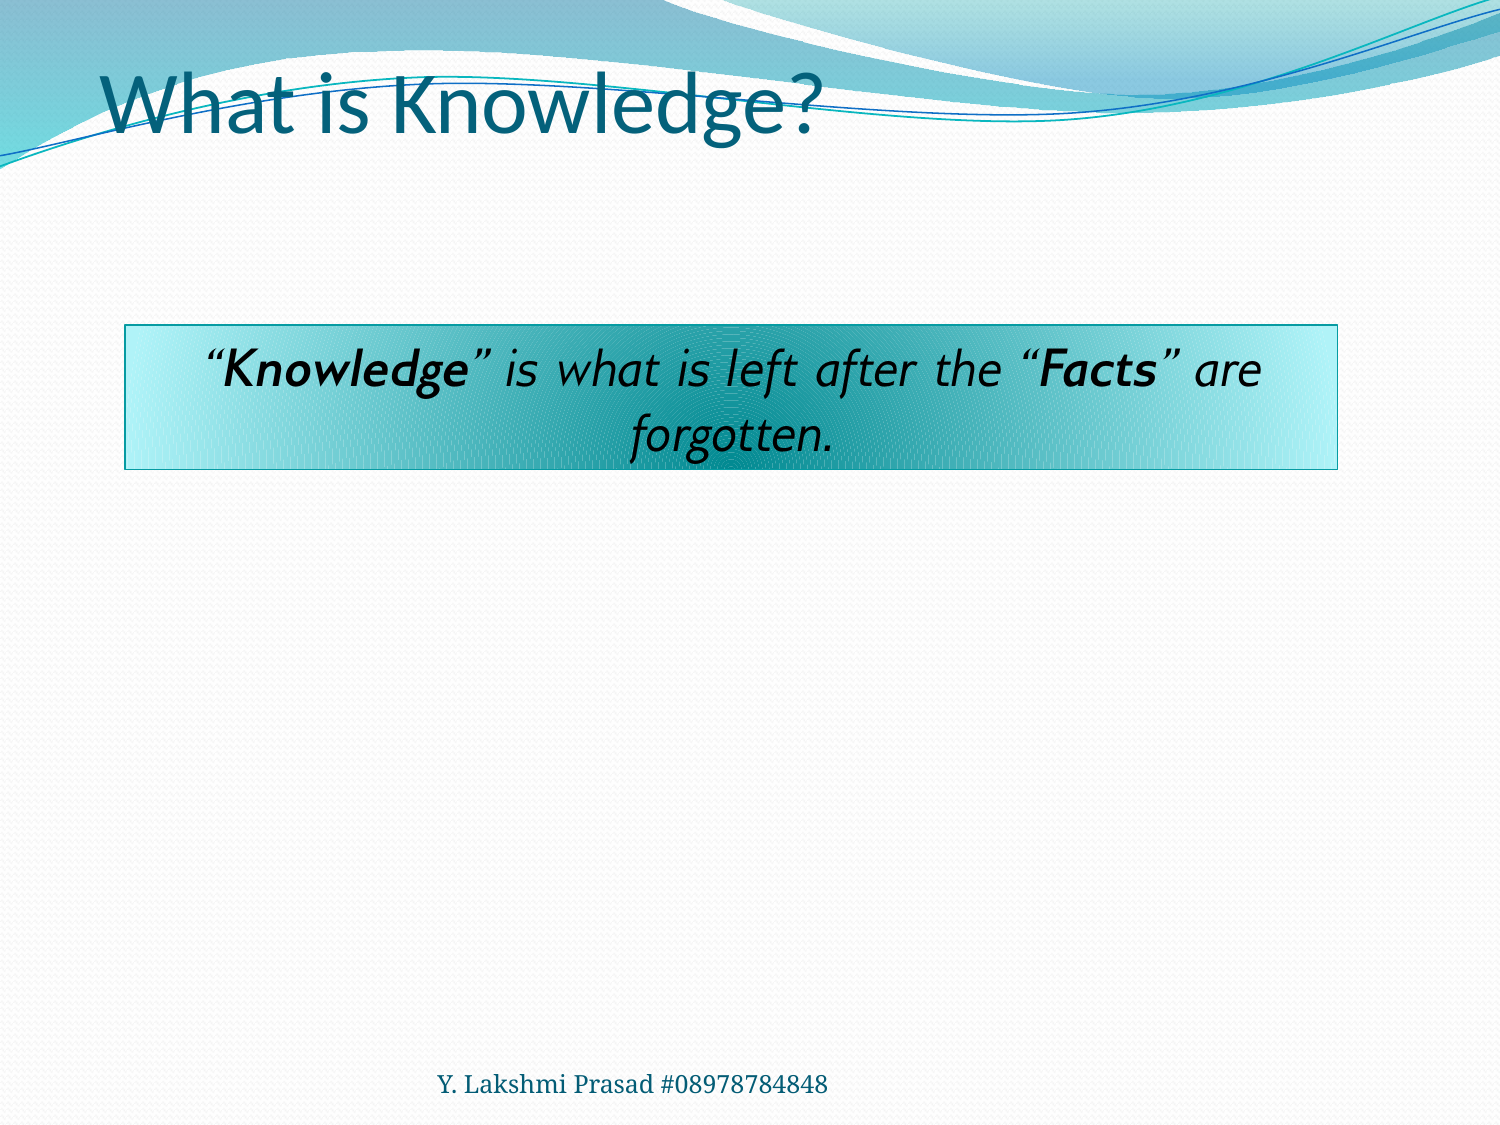

# What is Knowledge?
“Knowledge” is what is left after the “Facts” are forgotten.
Y. Lakshmi Prasad #08978784848